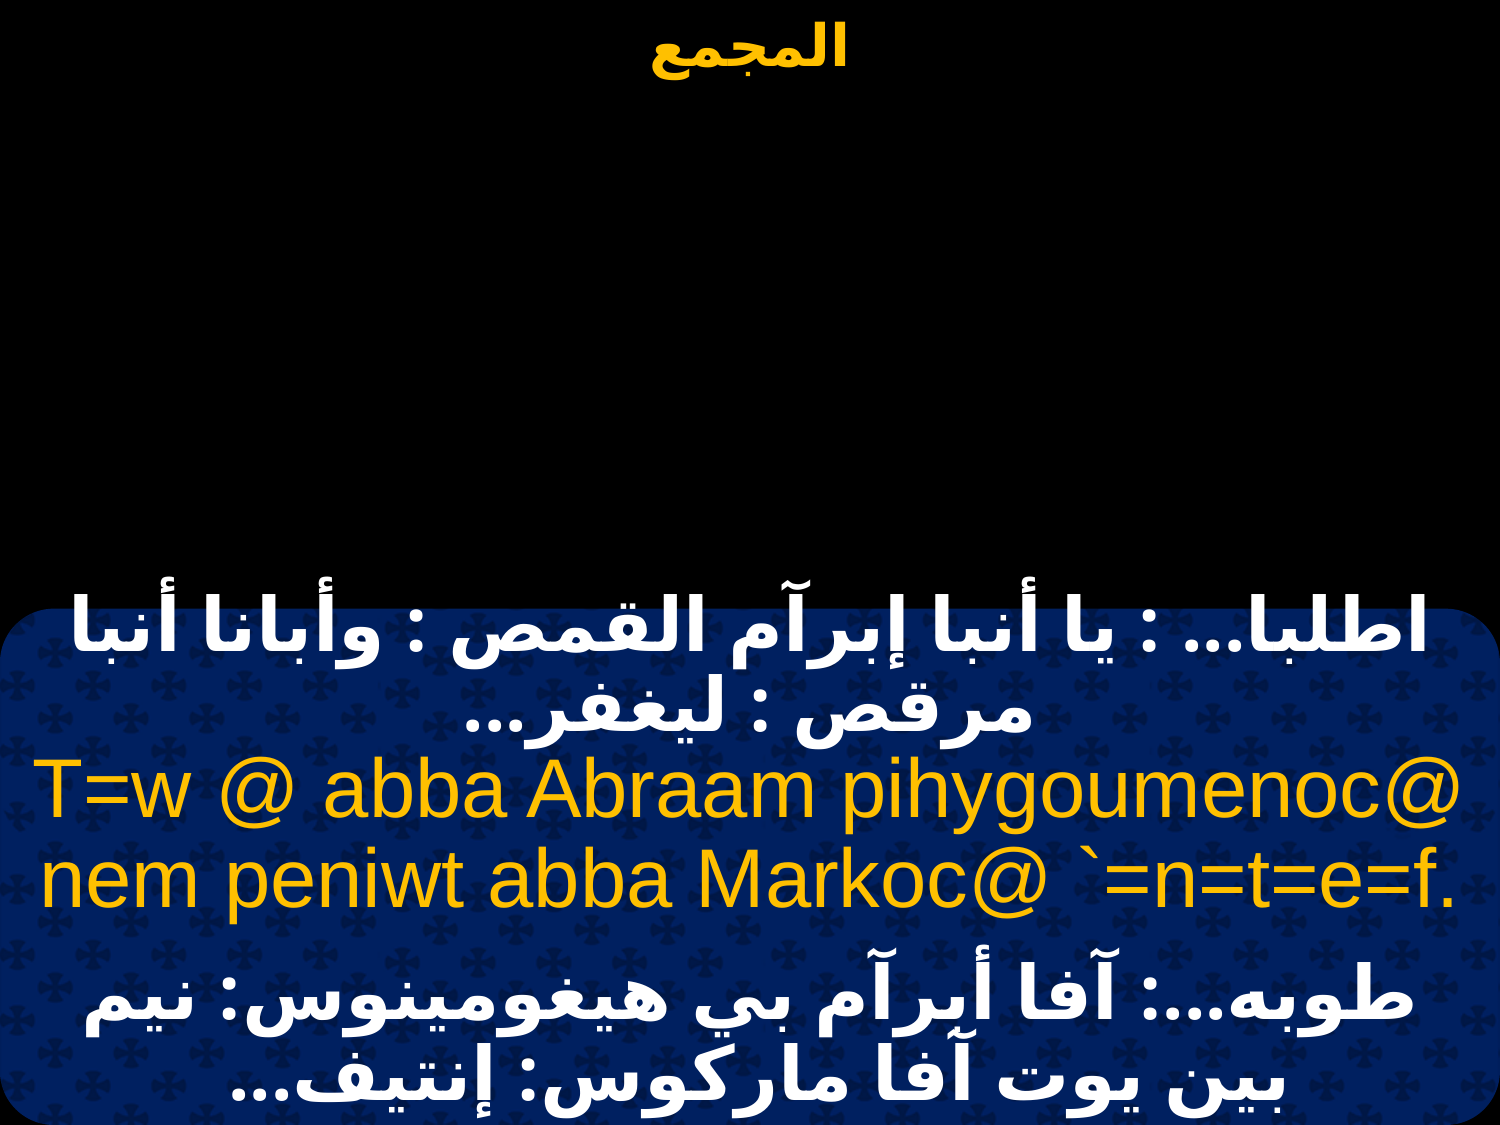

#
اطلبا... : يا أنبا إبرآم القمص : وأبانا أنبا مرقص : ليغفر...
T=w @ abba Abraam pihygoumenoc@ nem peniwt abba Markoc@ `=n=t=e=f.
طوبه...: آفا أبرآم بي هيغومينوس: نيم بين يوت آفا ماركوس: إنتيف...